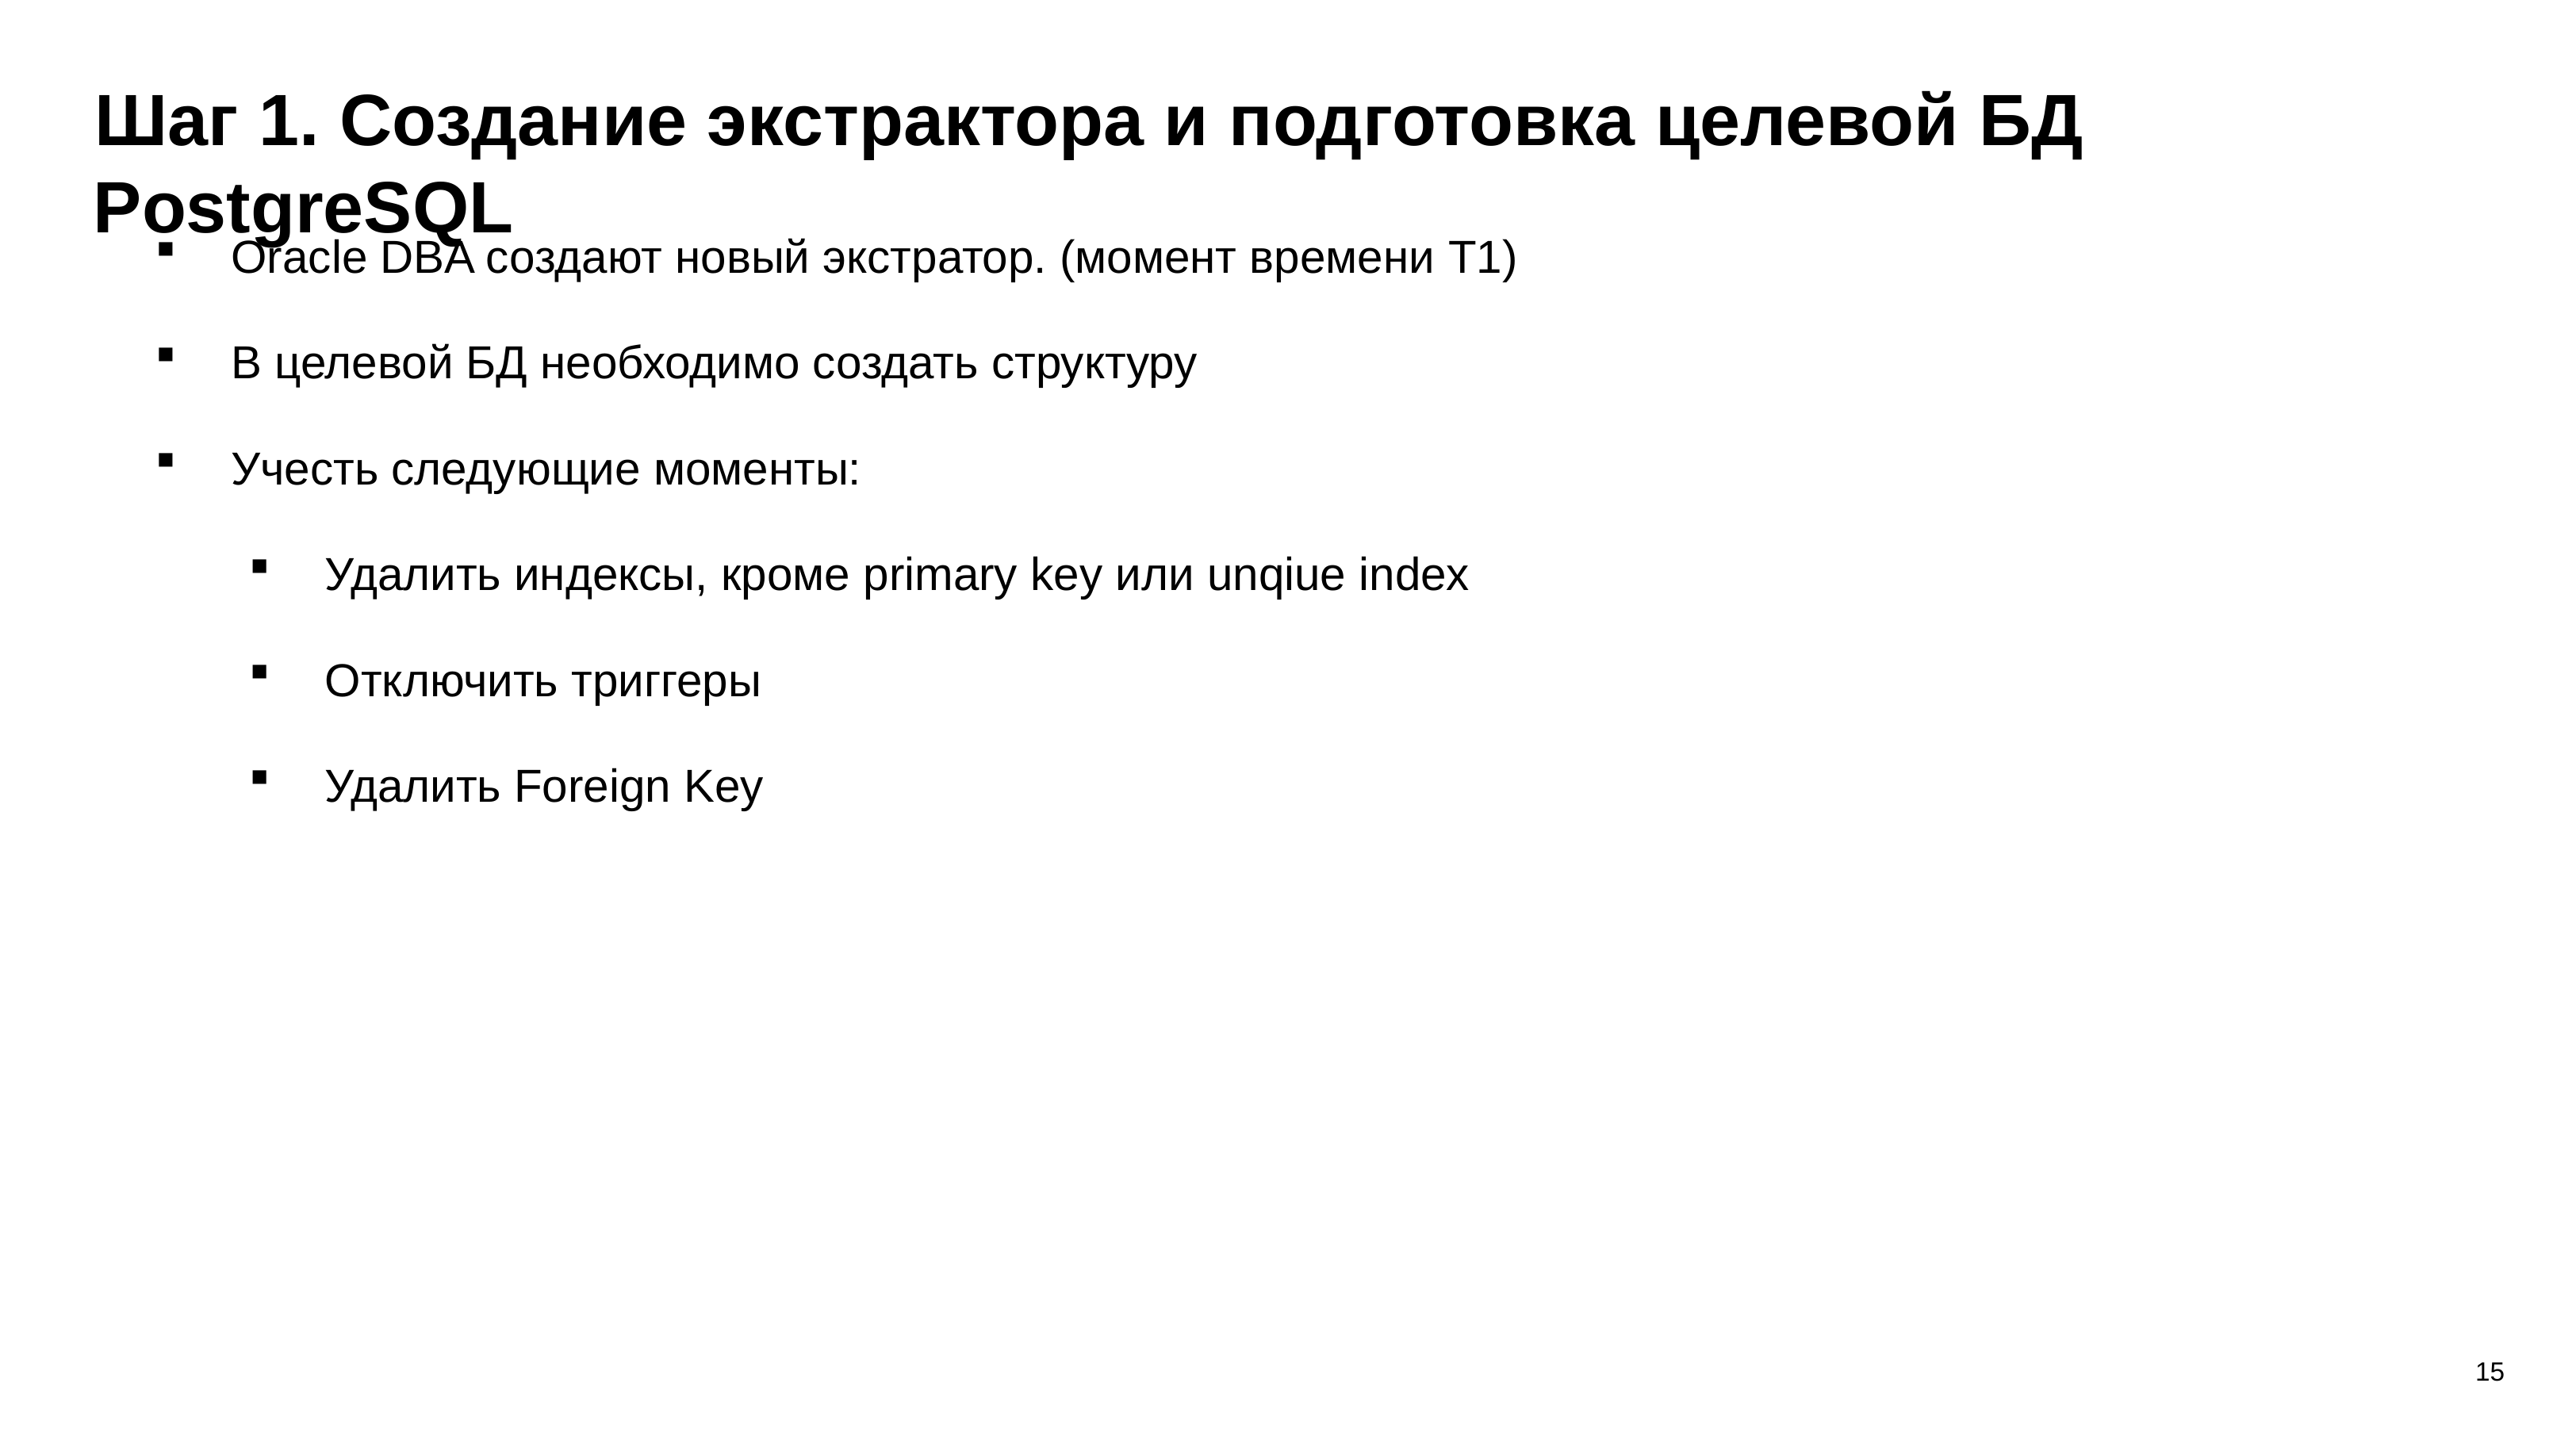

Шаг 1. Создание экстрактора и подготовка целевой БД PostgreSQL
Oracle DBA создают новый экстратор. (момент времени T1)
В целевой БД необходимо создать структуру
Учесть следующие моменты:
Удалить индексы, кроме primary key или unqiue index
Отключить триггеры
Удалить Foreign Key
15